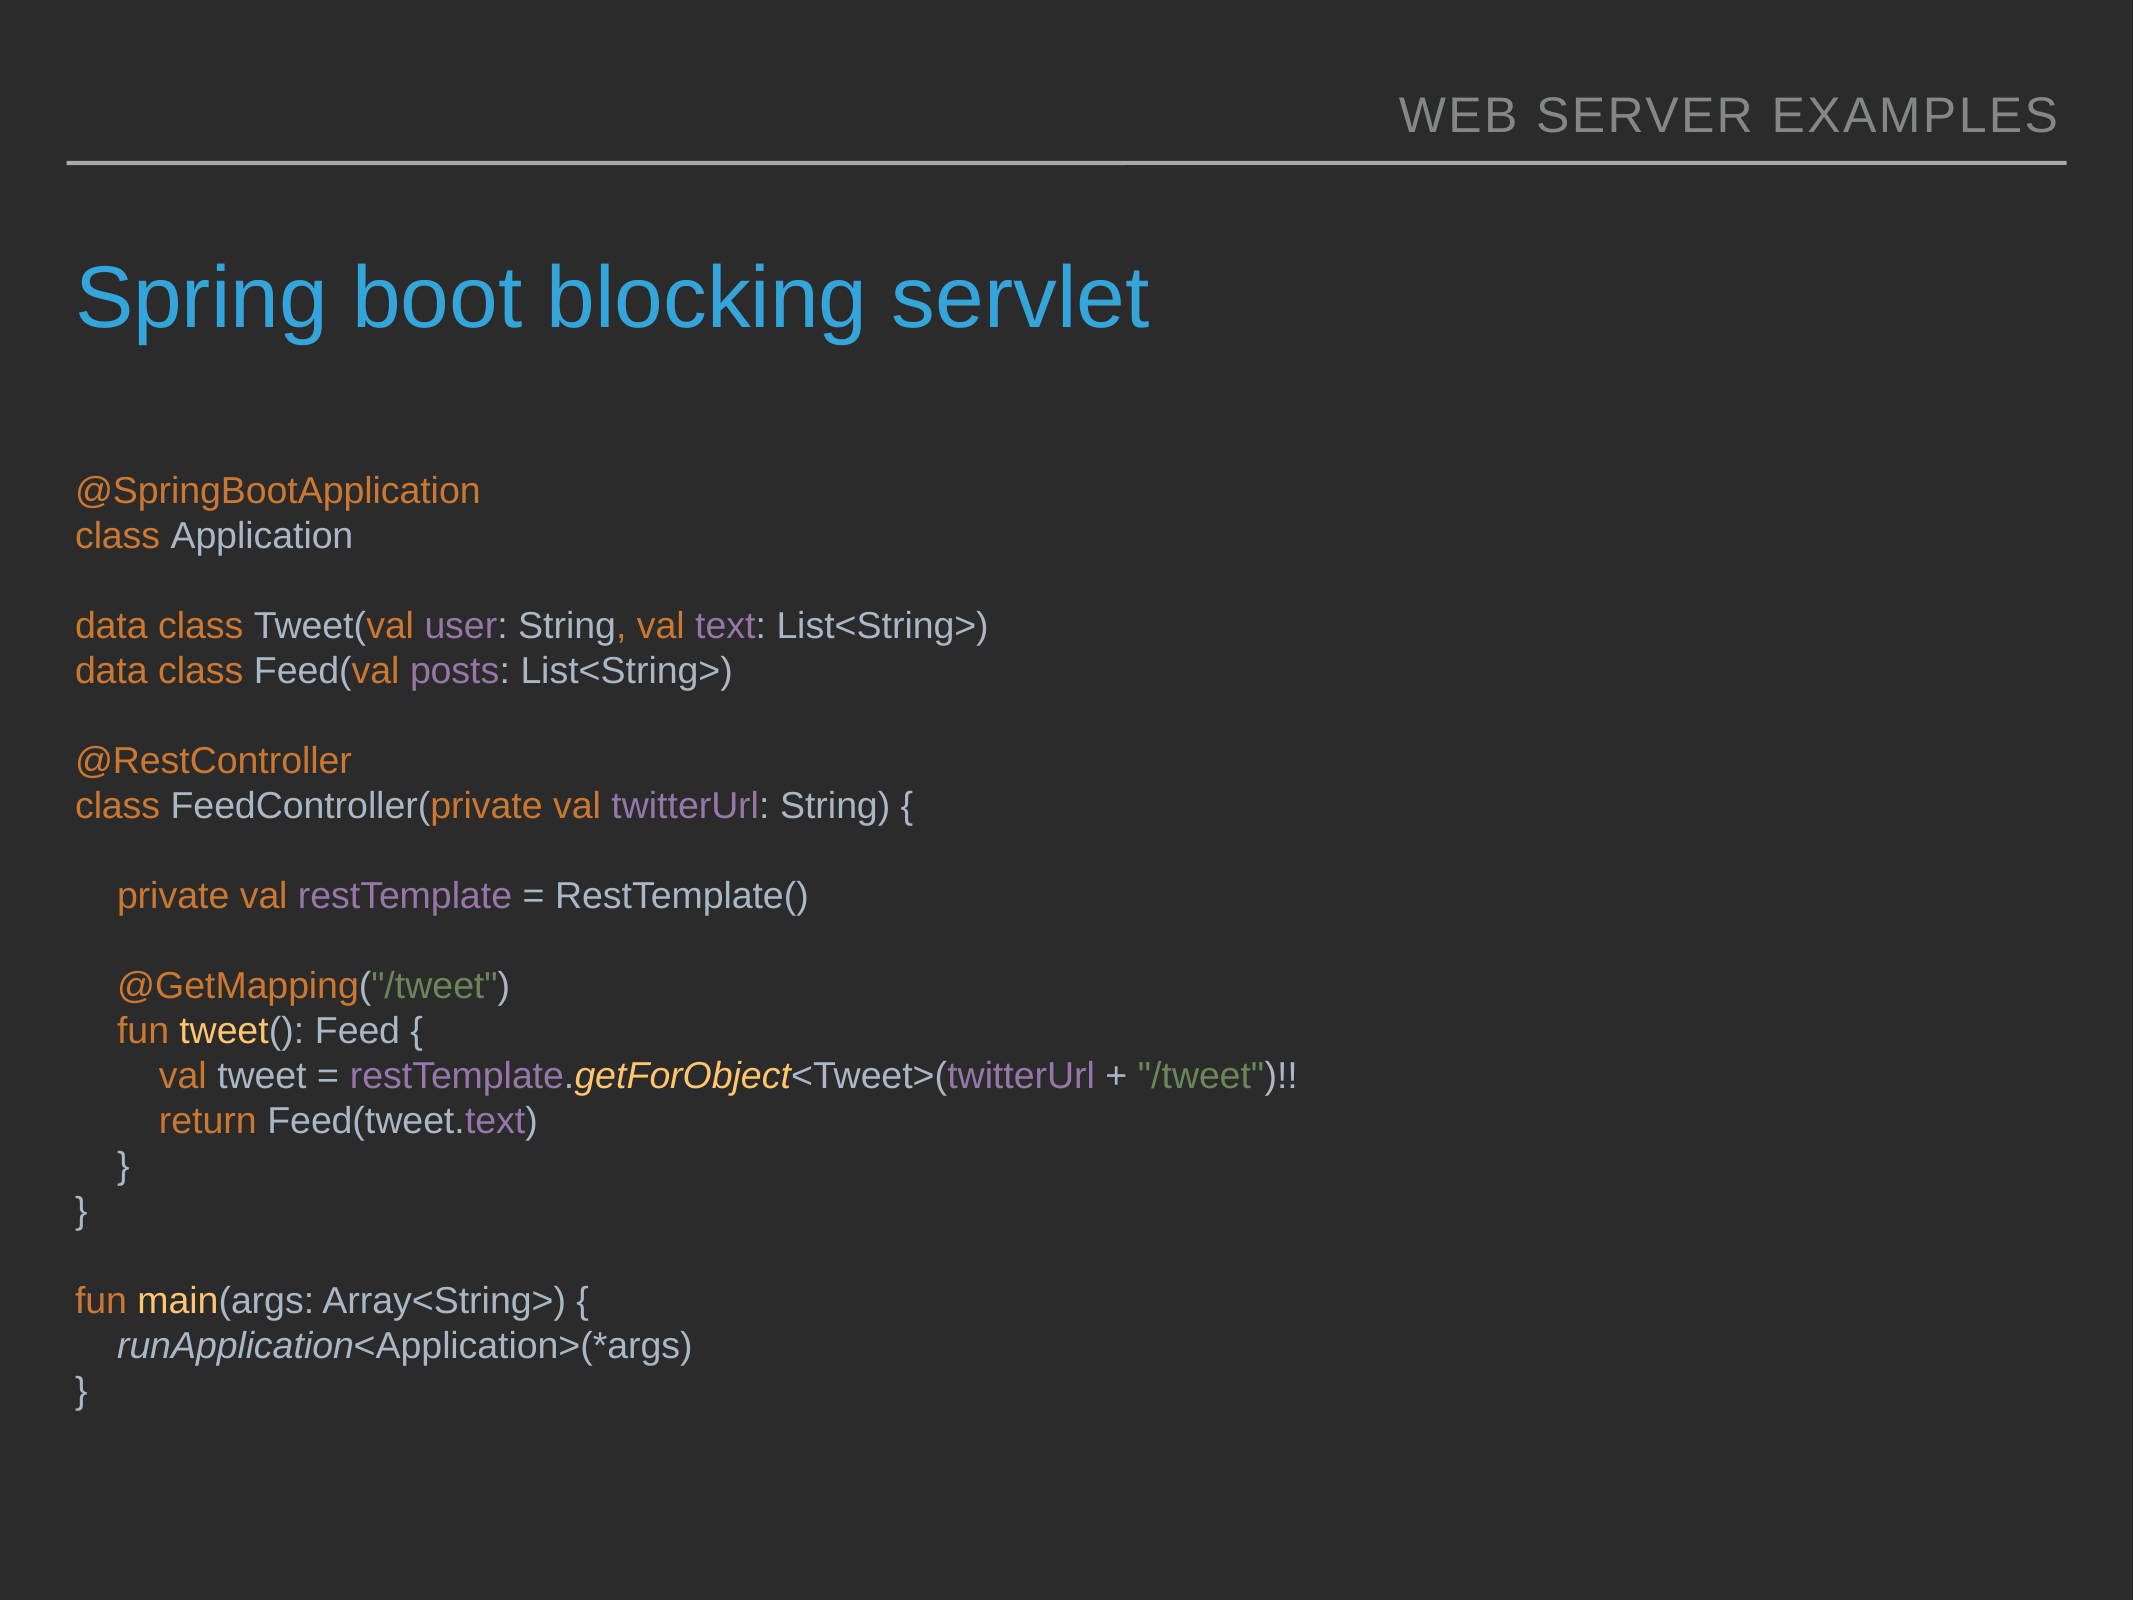

Web server Examples
# Spring boot blocking servlet
@SpringBootApplication
class Application

data class Tweet(val user: String, val text: List<String>)
data class Feed(val posts: List<String>)

@RestController
class FeedController(private val twitterUrl: String) {

    private val restTemplate = RestTemplate()

    @GetMapping("/tweet")
    fun tweet(): Feed {
        val tweet = restTemplate.getForObject<Tweet>(twitterUrl + "/tweet")!!
        return Feed(tweet.text)
    }
}

fun main(args: Array<String>) {
    runApplication<Application>(*args)
}